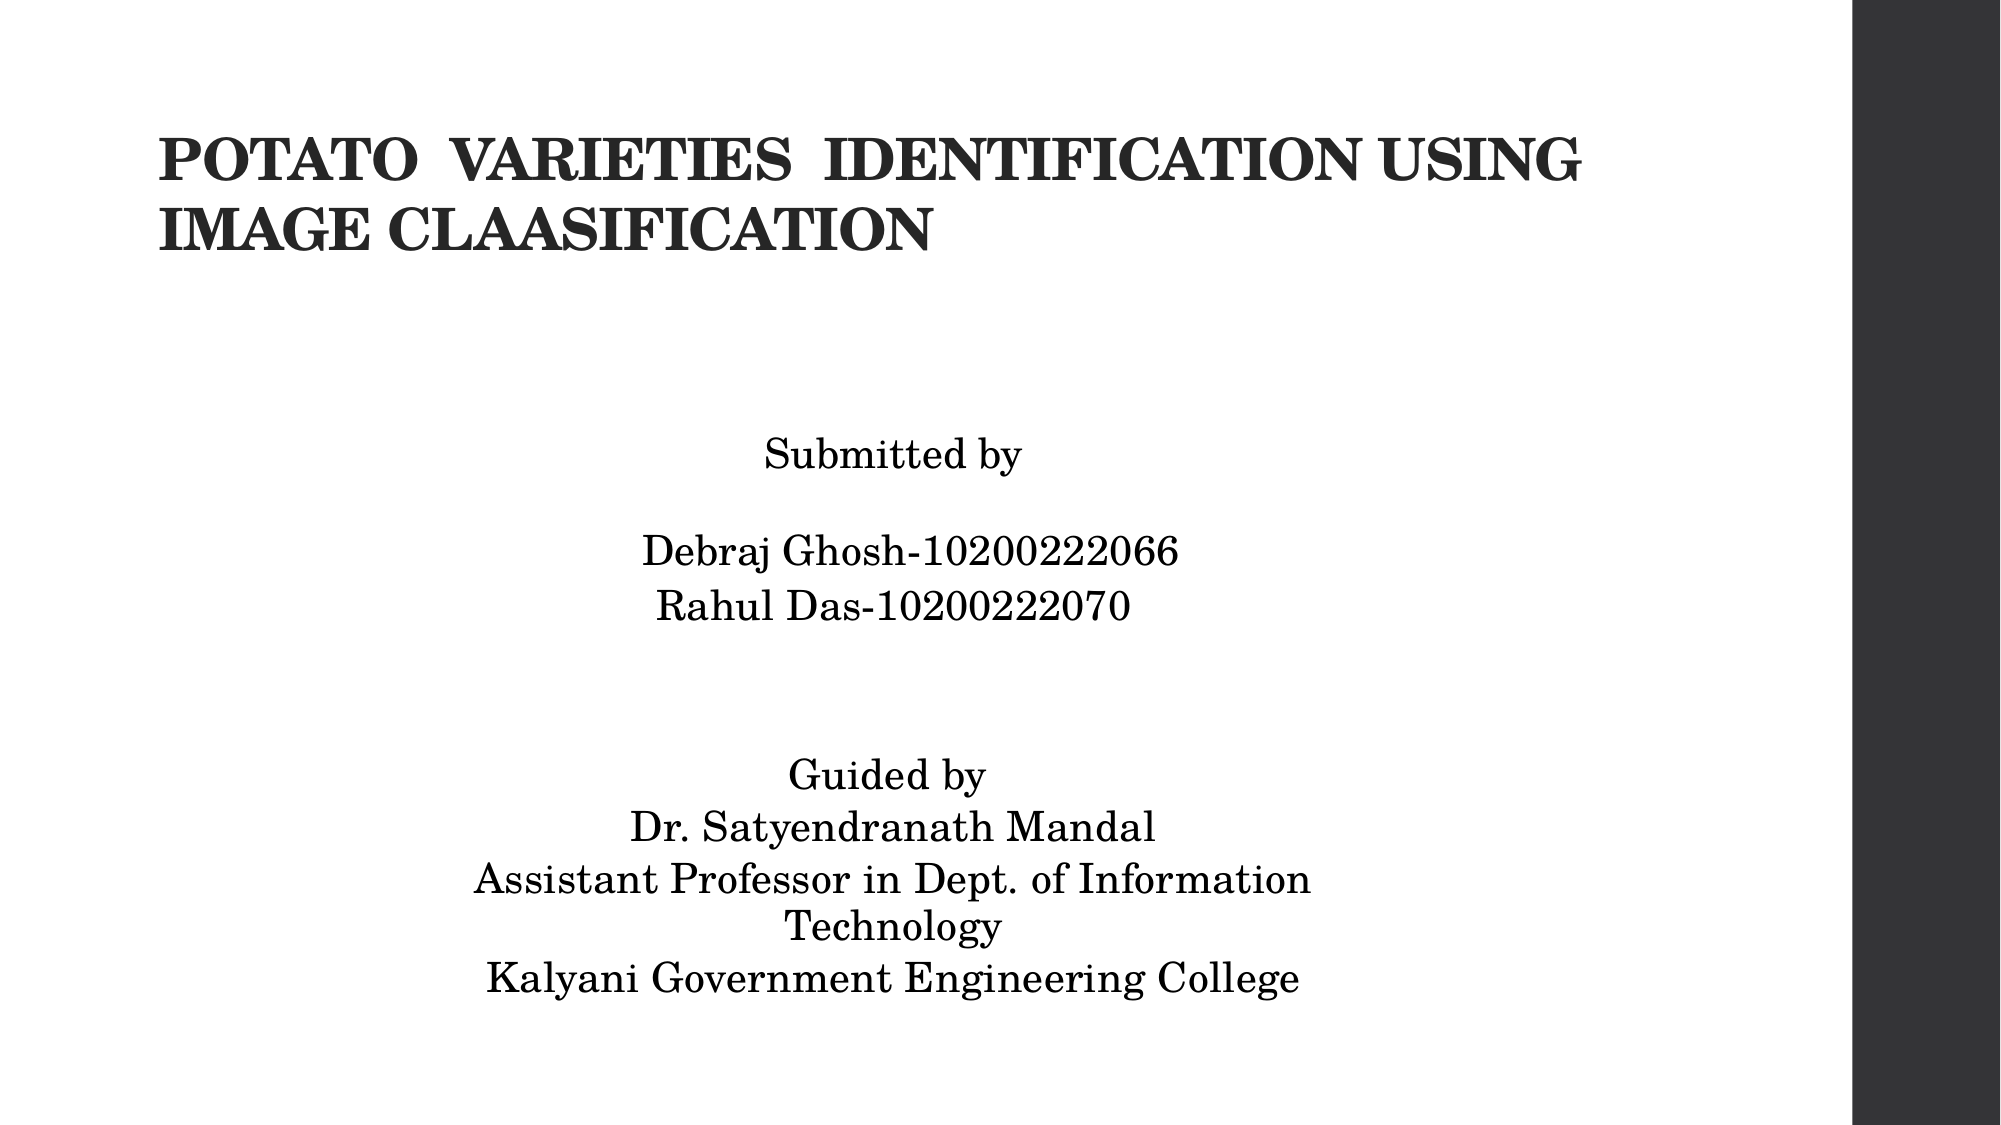

POTATO  VARIETIES  IDENTIFICATION USING IMAGE CLAASIFICATION
Submitted by

   Debraj Ghosh-10200222066
Rahul Das-10200222070

Guided by
Dr. Satyendranath Mandal
Assistant Professor in Dept. of Information Technology
Kalyani Government Engineering College